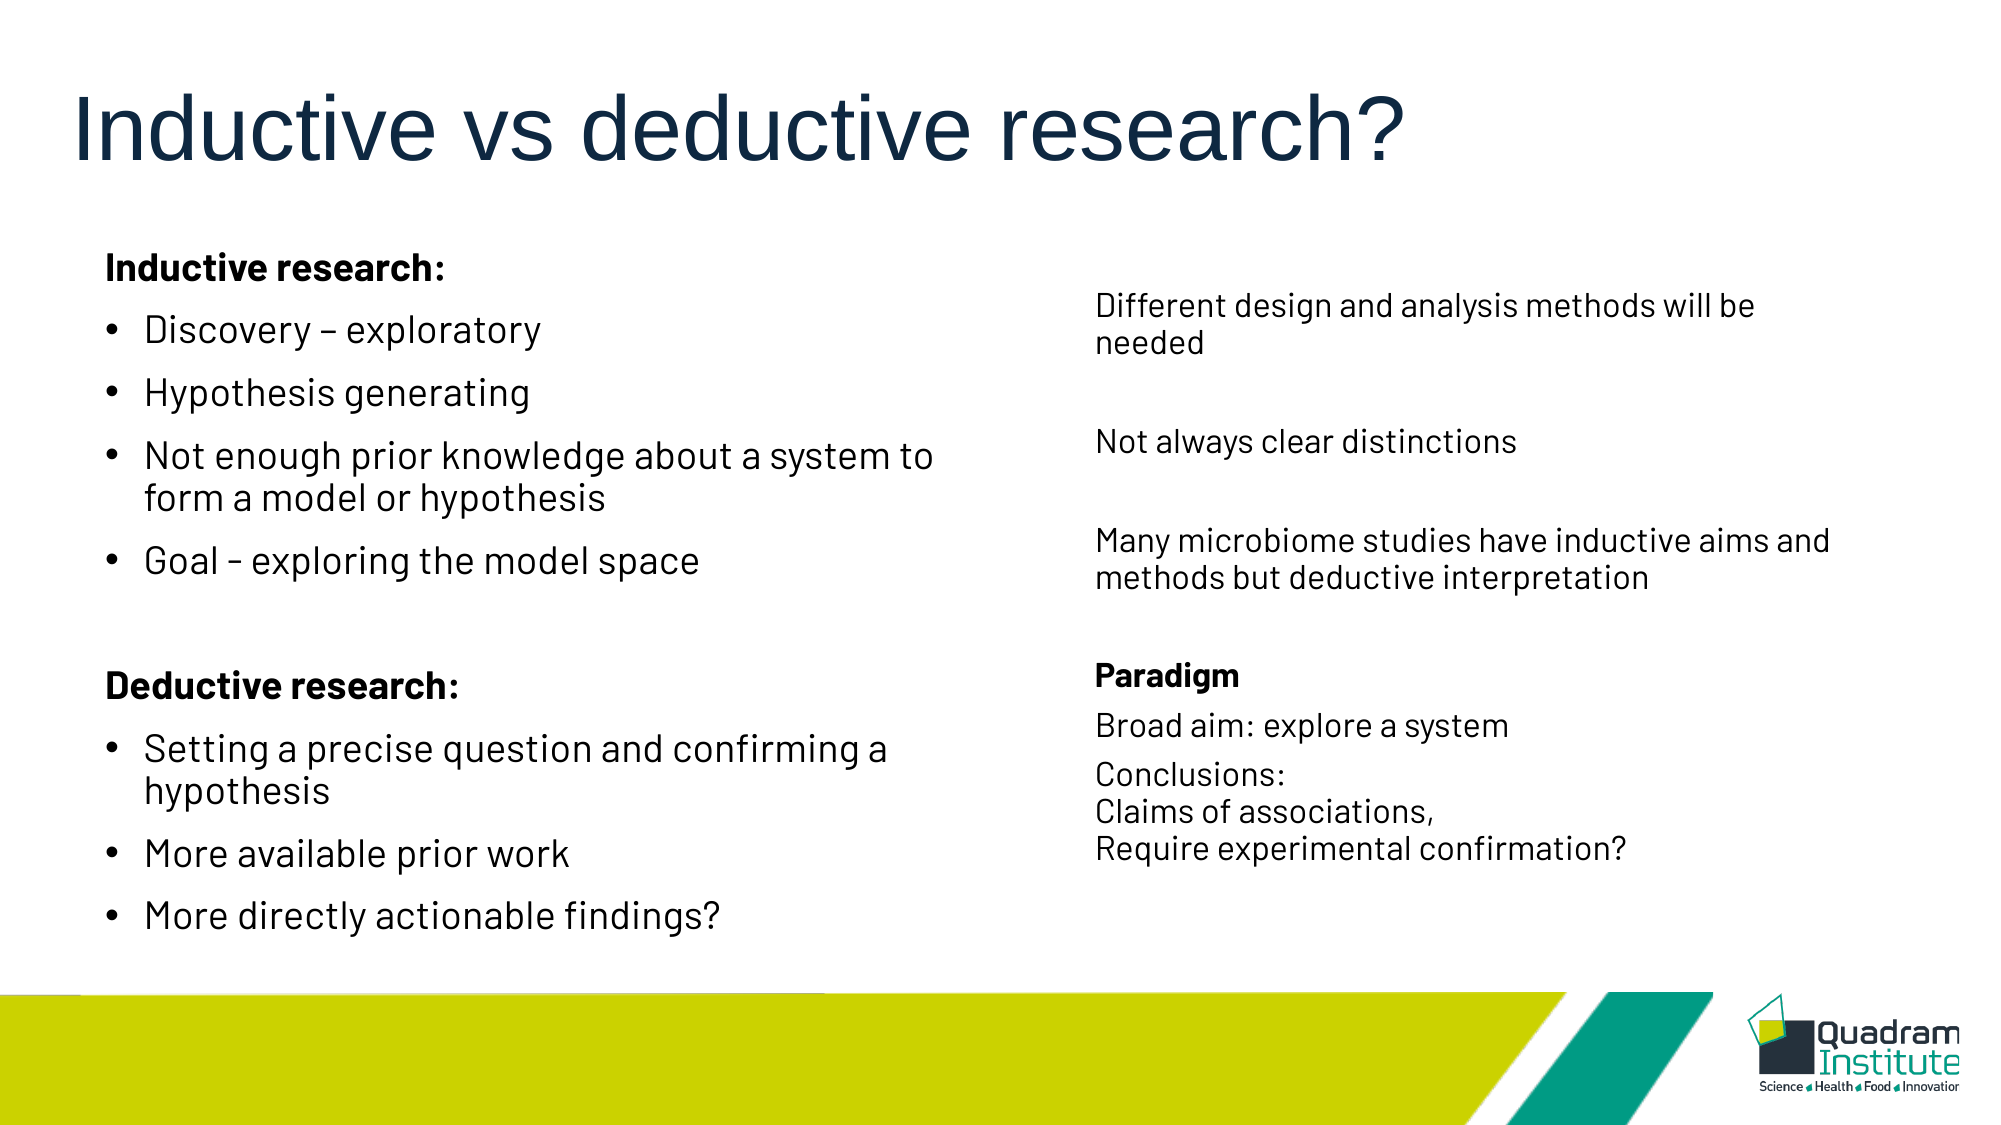

# Inductive vs deductive research?
Inductive research:
Discovery – exploratory
Hypothesis generating
Not enough prior knowledge about a system to form a model or hypothesis
Goal - exploring the model space

Deductive research:
Setting a precise question and confirming a hypothesis
More available prior work
More directly actionable findings?
Different design and analysis methods will be needed

Not always clear distinctions

Many microbiome studies have inductive aims and methods but deductive interpretation

Paradigm
Broad aim: explore a system
Conclusions:
Claims of associations,
Require experimental confirmation?